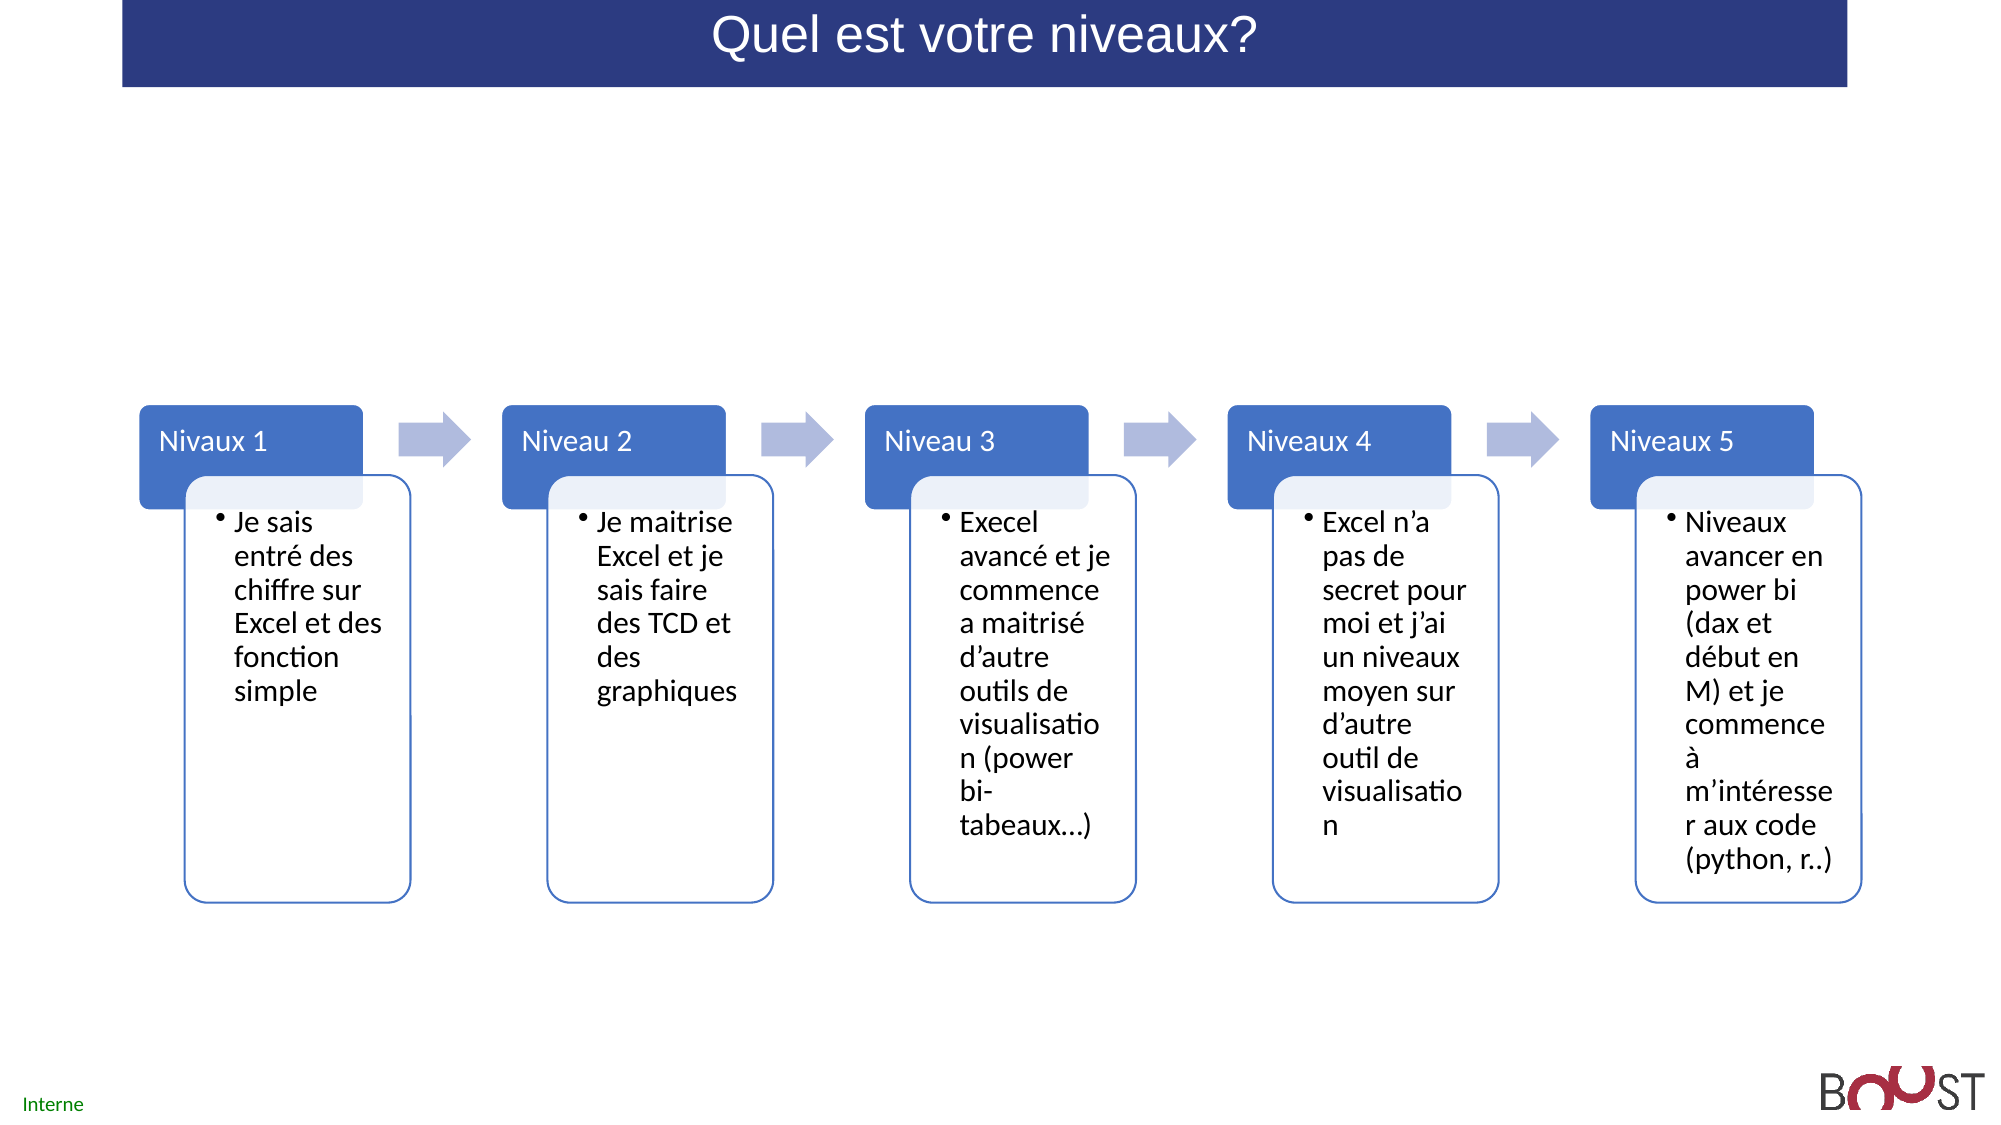

# Quel est votre niveaux?
Nivaux 1
Je sais entré des chiffre sur Excel et des fonction simple

Niveau 2
Je maitrise Excel et je sais faire des TCD et des graphiques

Niveau 3
Execel avancé et je commence a maitrisé d’autre outils de visualisation (power bi-tabeaux…)

Niveaux 4
Excel n’a pas de secret pour moi et j’ai un niveaux moyen sur d’autre outil de visualisation

Niveaux 5
Niveaux avancer en power bi (dax et début en M) et je commence à m’intéresser aux code (python, r..)